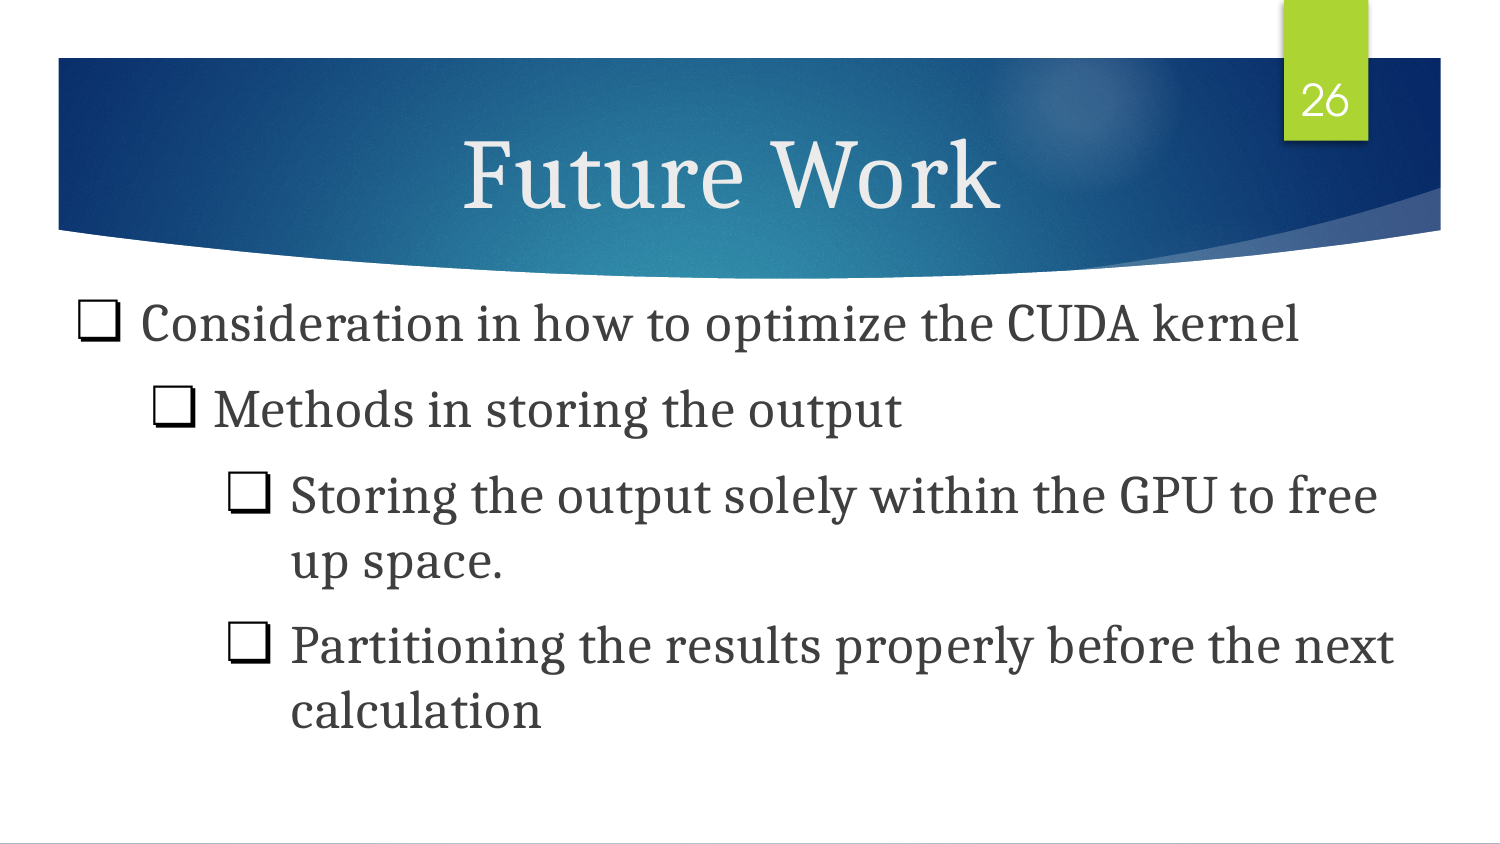

26
# Future Work
Consideration in how to optimize the CUDA kernel
Methods in storing the output
Storing the output solely within the GPU to free up space.
Partitioning the results properly before the next calculation